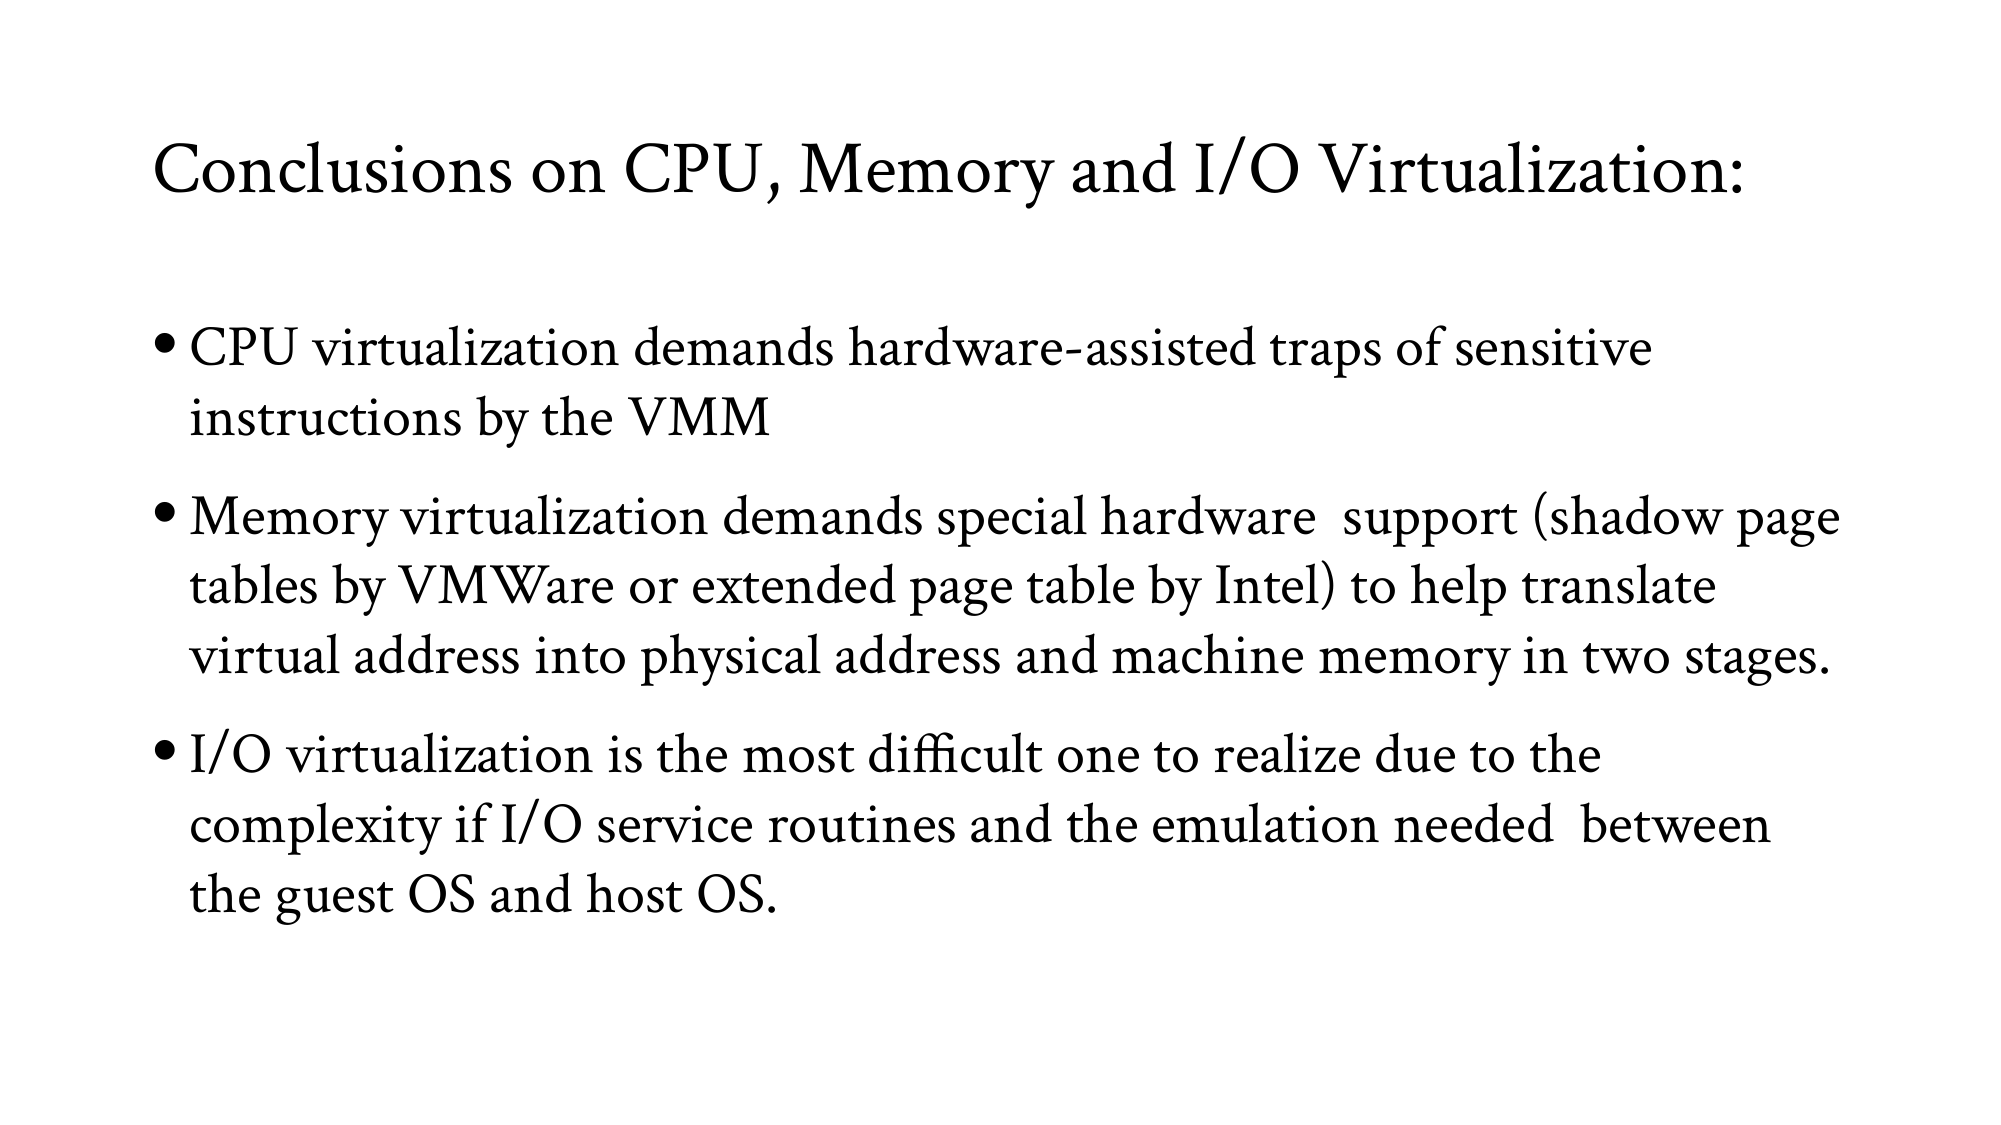

# Conclusions on CPU, Memory and I/O Virtualization:
CPU virtualization demands hardware-assisted traps of sensitive instructions by the VMM
Memory virtualization demands special hardware  support (shadow page tables by VMWare or extended page table by Intel) to help translate virtual address into physical address and machine memory in two stages.
I/O virtualization is the most difficult one to realize due to the complexity if I/O service routines and the emulation needed  between the guest OS and host OS.